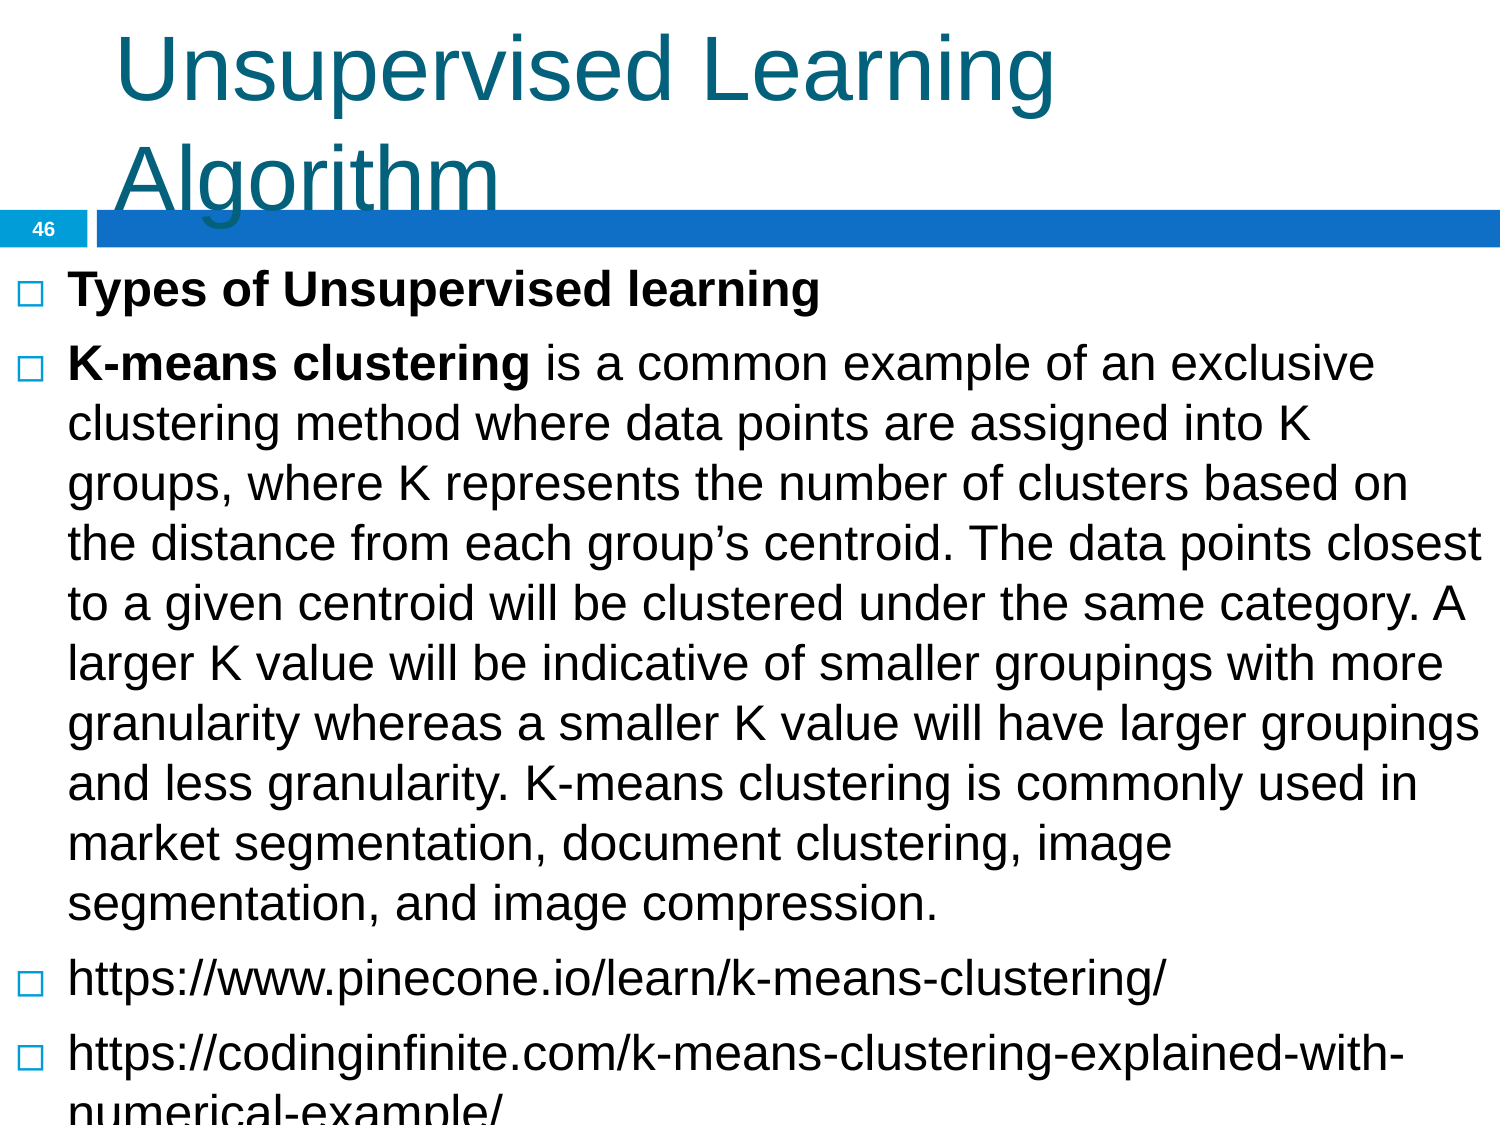

# Unsupervised Learning Algorithm
46
Types of Unsupervised learning
K-means clustering is a common example of an exclusive clustering method where data points are assigned into K groups, where K represents the number of clusters based on the distance from each group’s centroid. The data points closest to a given centroid will be clustered under the same category. A larger K value will be indicative of smaller groupings with more granularity whereas a smaller K value will have larger groupings and less granularity. K-means clustering is commonly used in market segmentation, document clustering, image segmentation, and image compression.
https://www.pinecone.io/learn/k-means-clustering/
https://codinginfinite.com/k-means-clustering-explained-with-numerical-example/